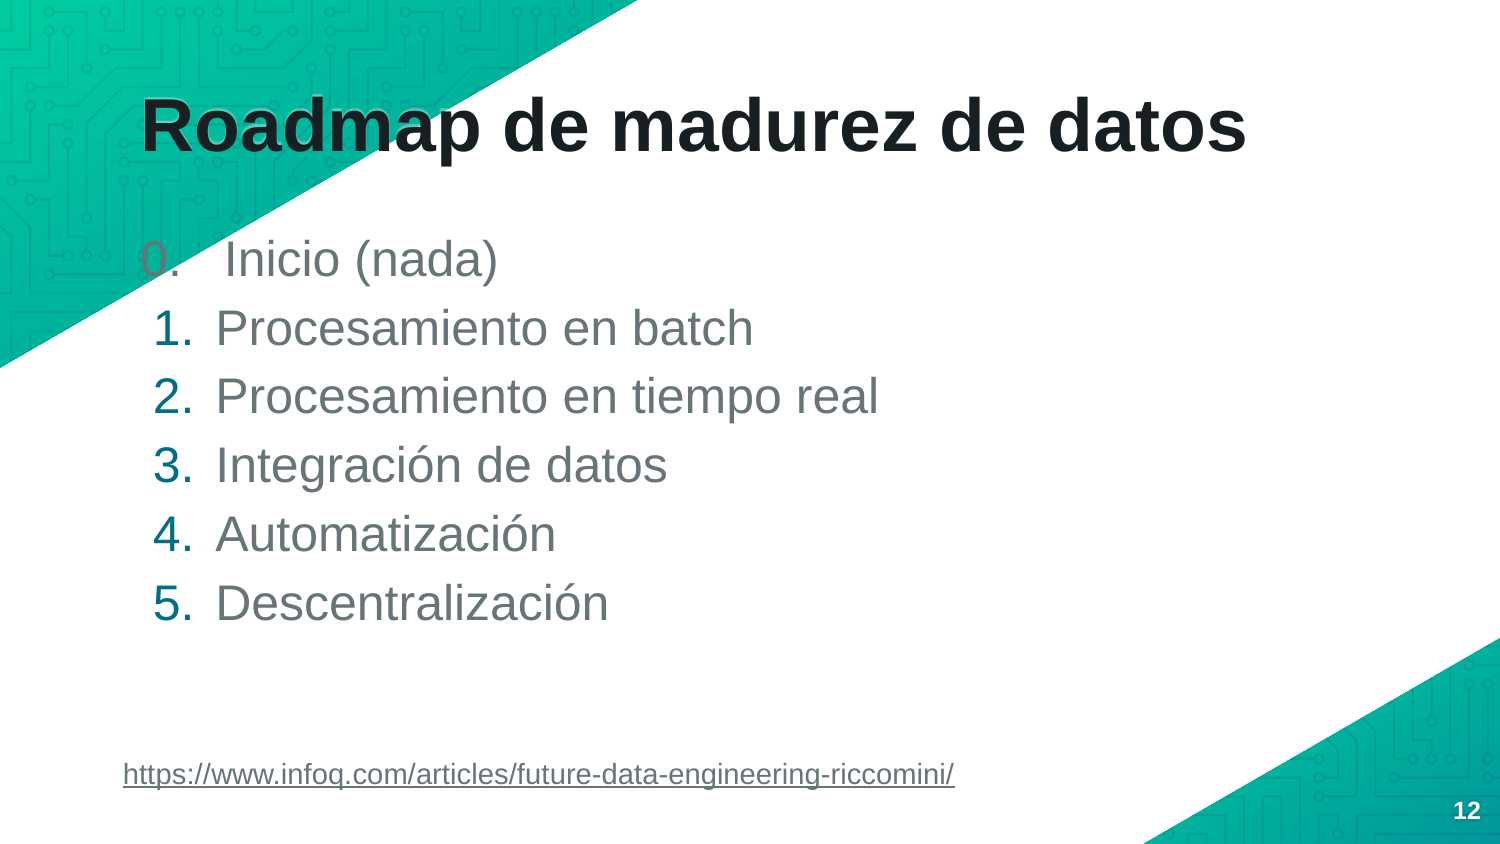

# Roadmap de madurez de datos
0.   Inicio (nada)
Procesamiento en batch
Procesamiento en tiempo real
Integración de datos
Automatización
Descentralización
https://www.infoq.com/articles/future-data-engineering-riccomini/
12